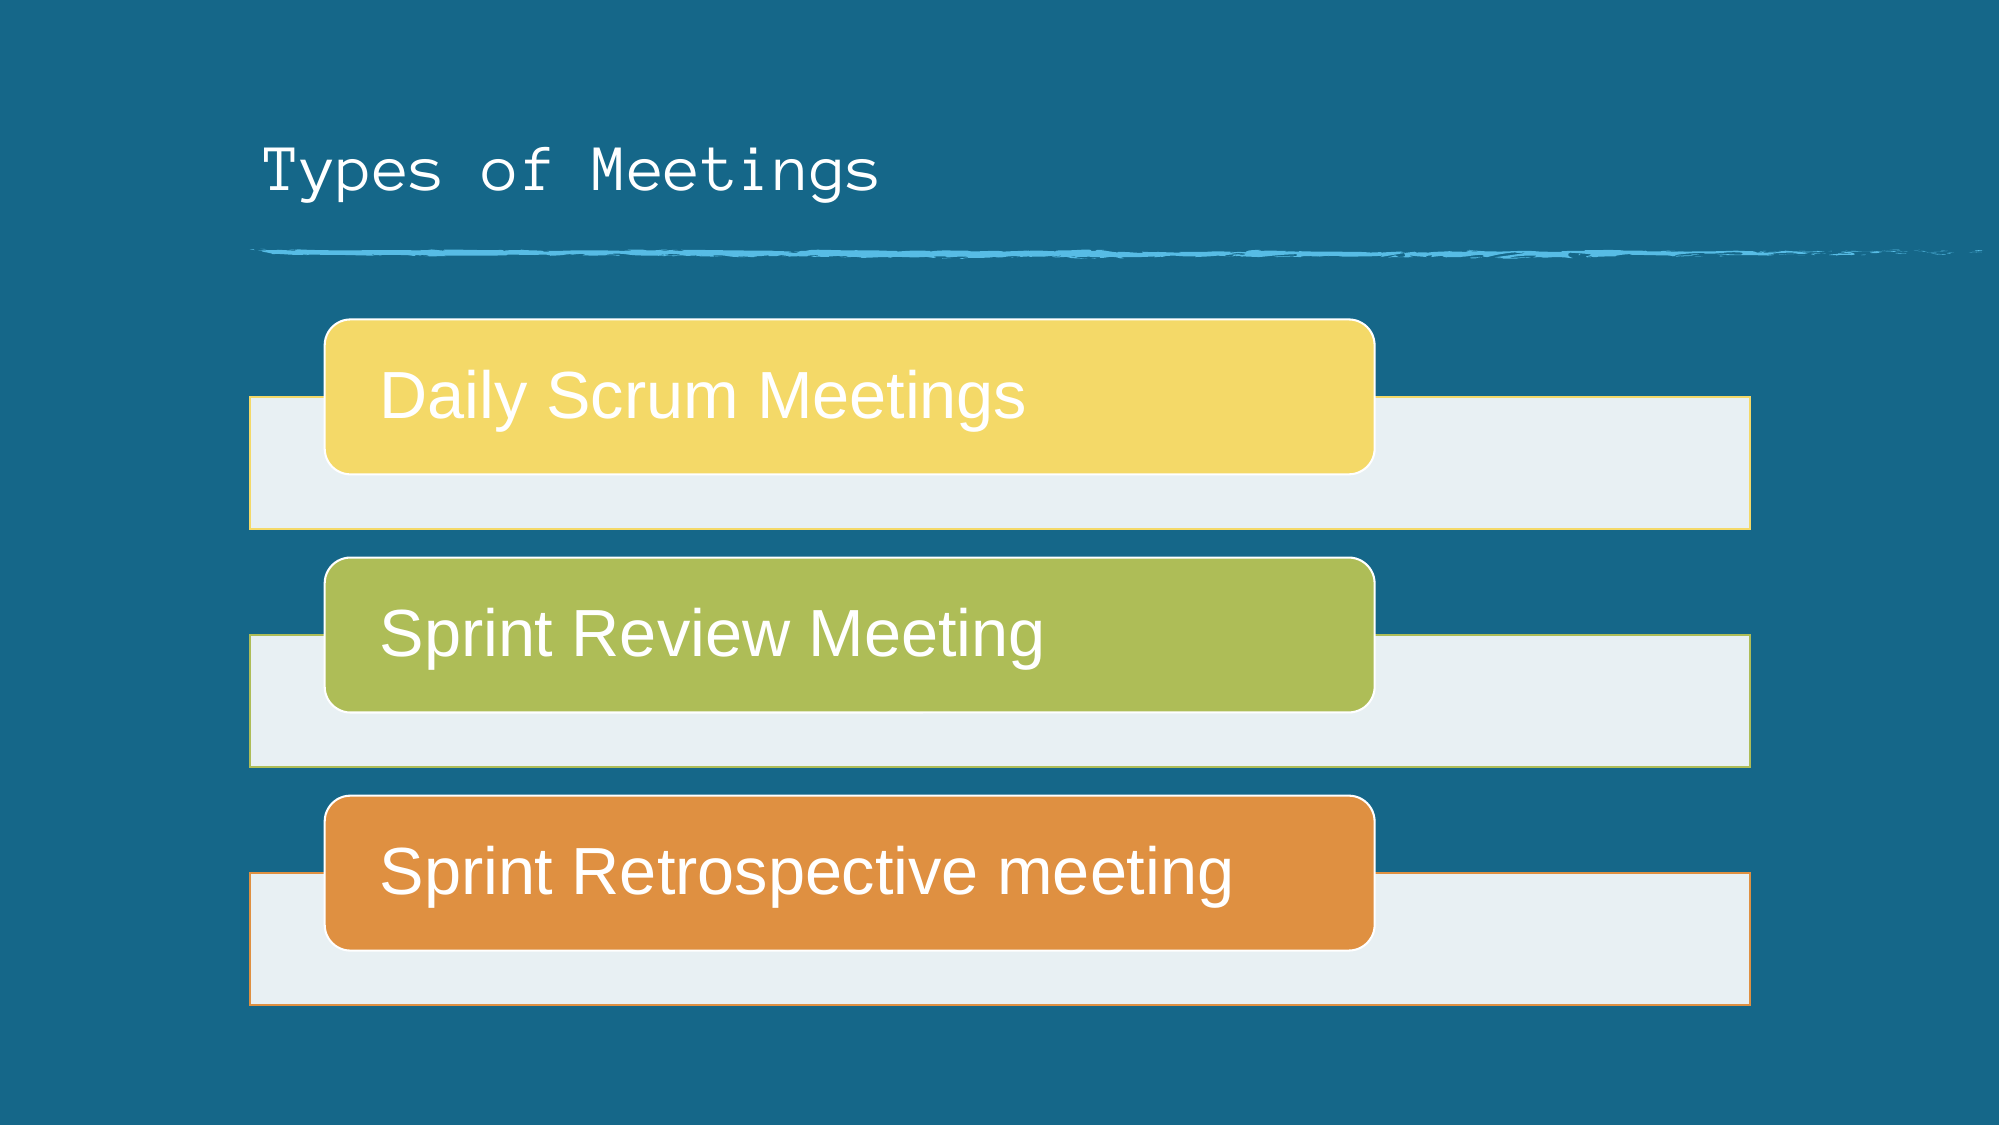

# Types of Meetings
Daily Scrum Meetings
Sprint Review Meeting
Sprint Retrospective meeting